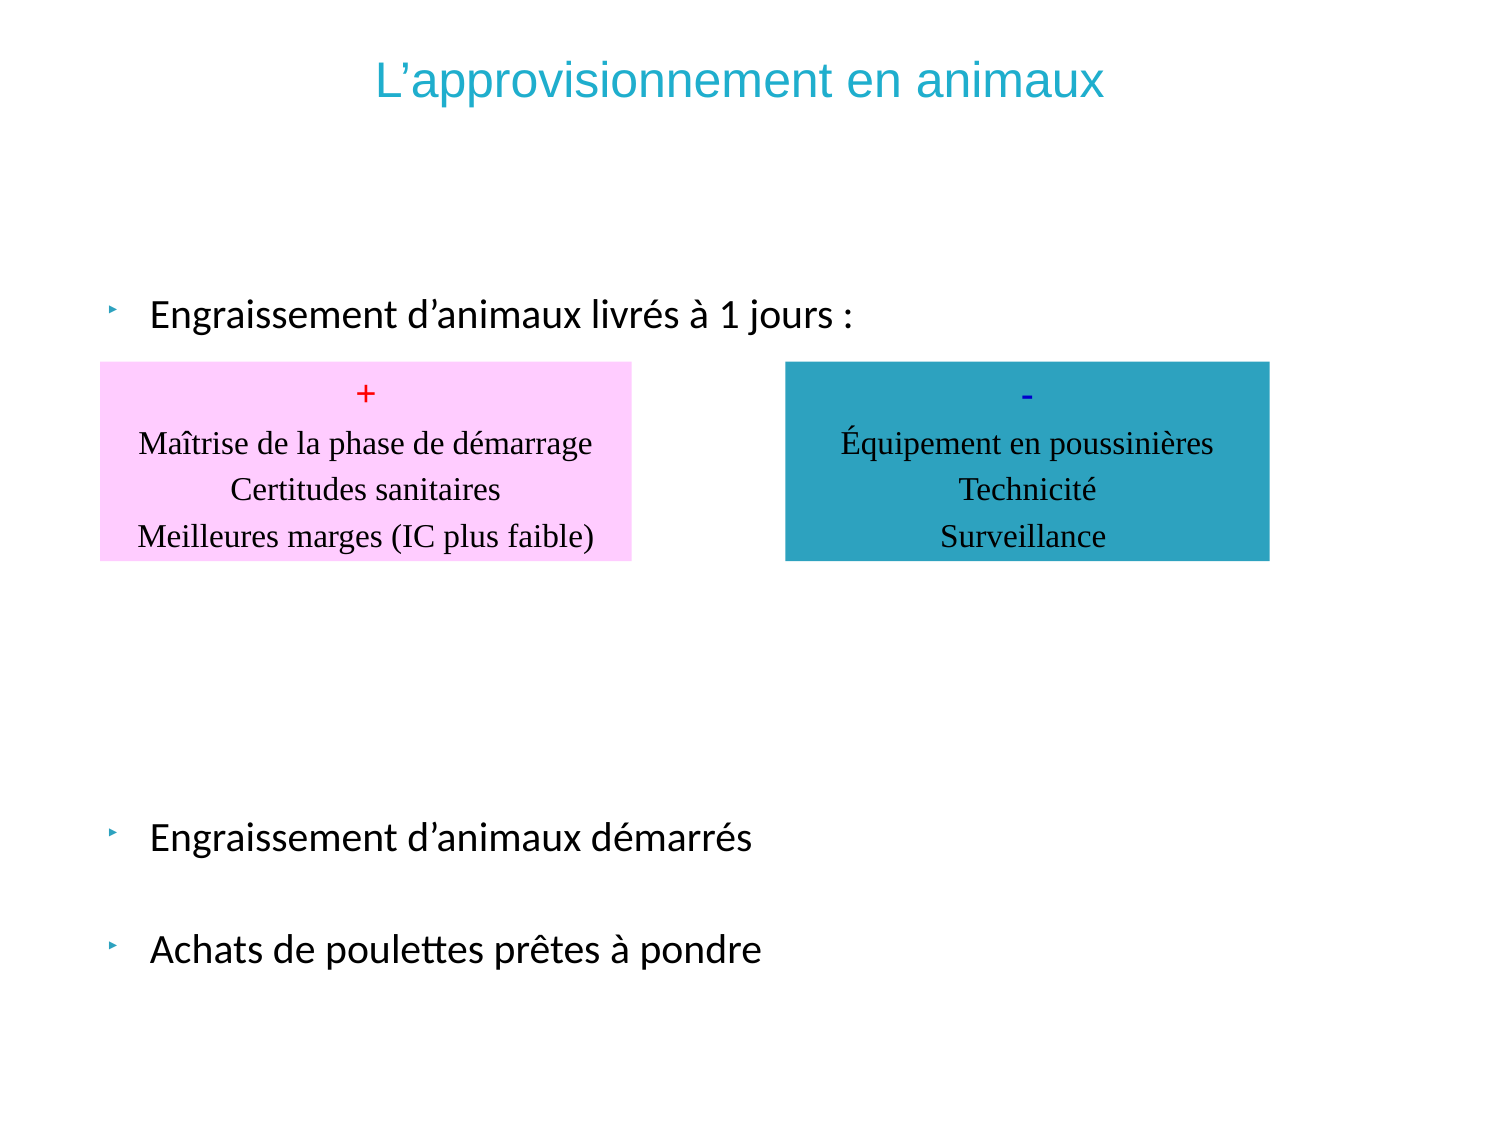

# L’approvisionnement en animaux
Engraissement d’animaux livrés à 1 jours :

Engraissement d’animaux démarrés

Achats de poulettes prêtes à pondre
+
Maîtrise de la phase de démarrage
Certitudes sanitaires
Meilleures marges (IC plus faible)
-
Équipement en poussinières
Technicité
Surveillance